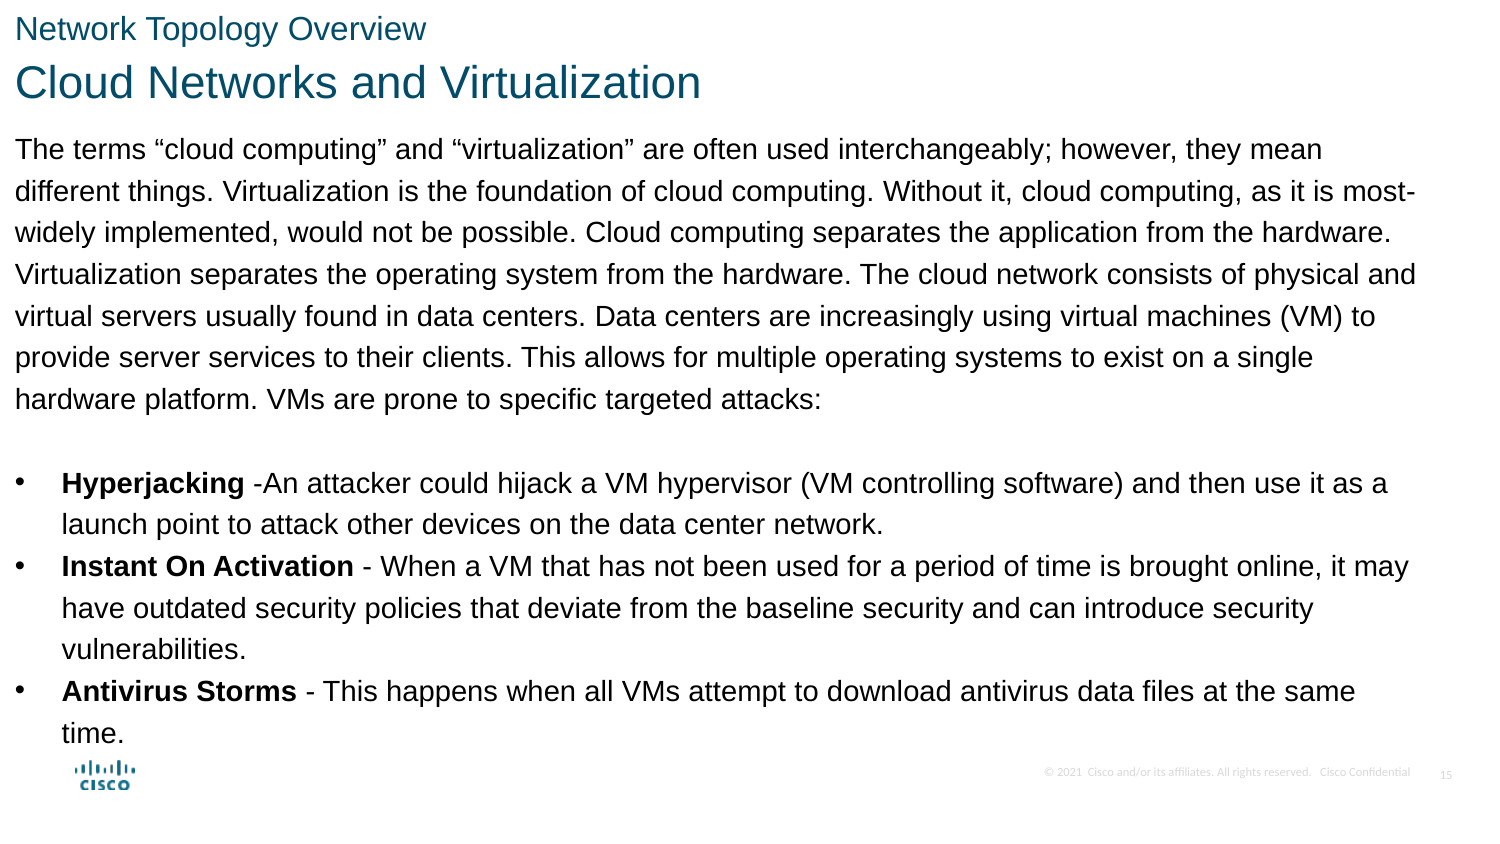

# Network Topology Overview
Cloud Networks and Virtualization
The terms “cloud computing” and “virtualization” are often used interchangeably; however, they mean different things. Virtualization is the foundation of cloud computing. Without it, cloud computing, as it is most-widely implemented, would not be possible. Cloud computing separates the application from the hardware. Virtualization separates the operating system from the hardware. The cloud network consists of physical and virtual servers usually found in data centers. Data centers are increasingly using virtual machines (VM) to provide server services to their clients. This allows for multiple operating systems to exist on a single hardware platform. VMs are prone to specific targeted attacks:

Hyperjacking -An attacker could hijack a VM hypervisor (VM controlling software) and then use it as a launch point to attack other devices on the data center network.
Instant On Activation - When a VM that has not been used for a period of time is brought online, it may have outdated security policies that deviate from the baseline security and can introduce security vulnerabilities.
Antivirus Storms - This happens when all VMs attempt to download antivirus data files at the same time.

15